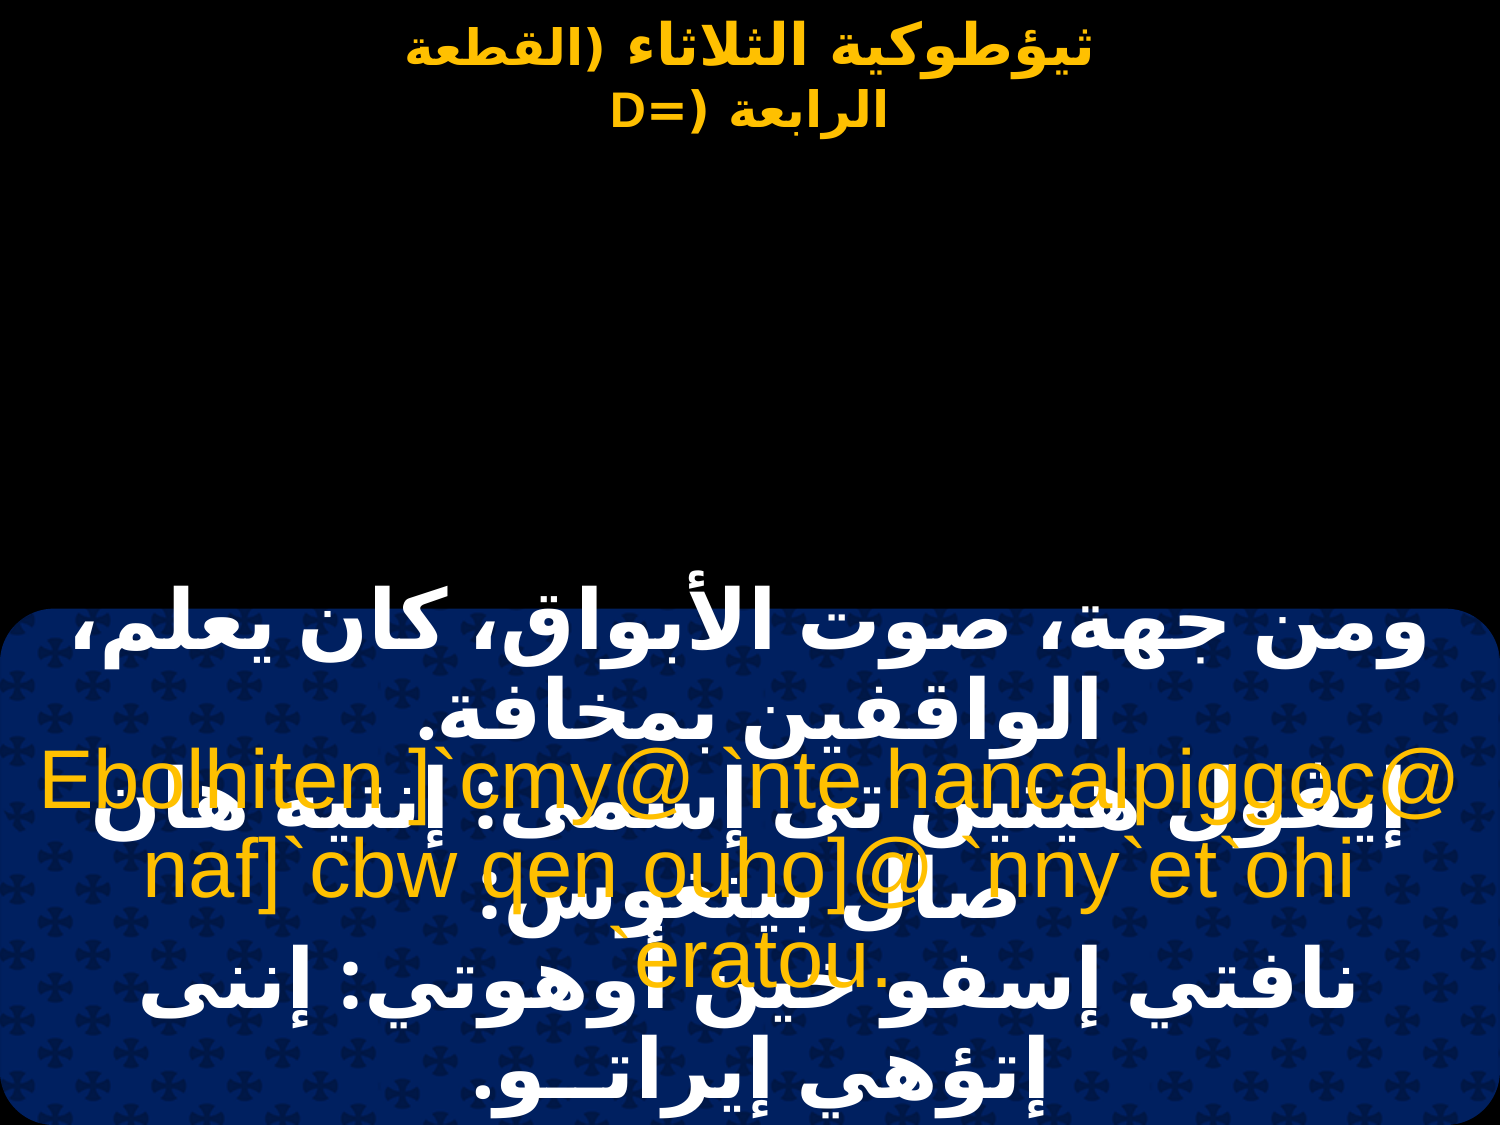

ومن جهة، صوت الأبواق، كان يعلم، الواقفين بمخافة.
Ebolhiten ]`cmy@ `nte hancalpiggoc@ naf]`cbw qen ouho]@ `nny`et`ohi `eratou.
إيڤول هيتين تى إسمى: إنتيه هان صال بينغوس:
نافتي إسفو خين أوهوتي: إننى إتؤهي إيراتــو.